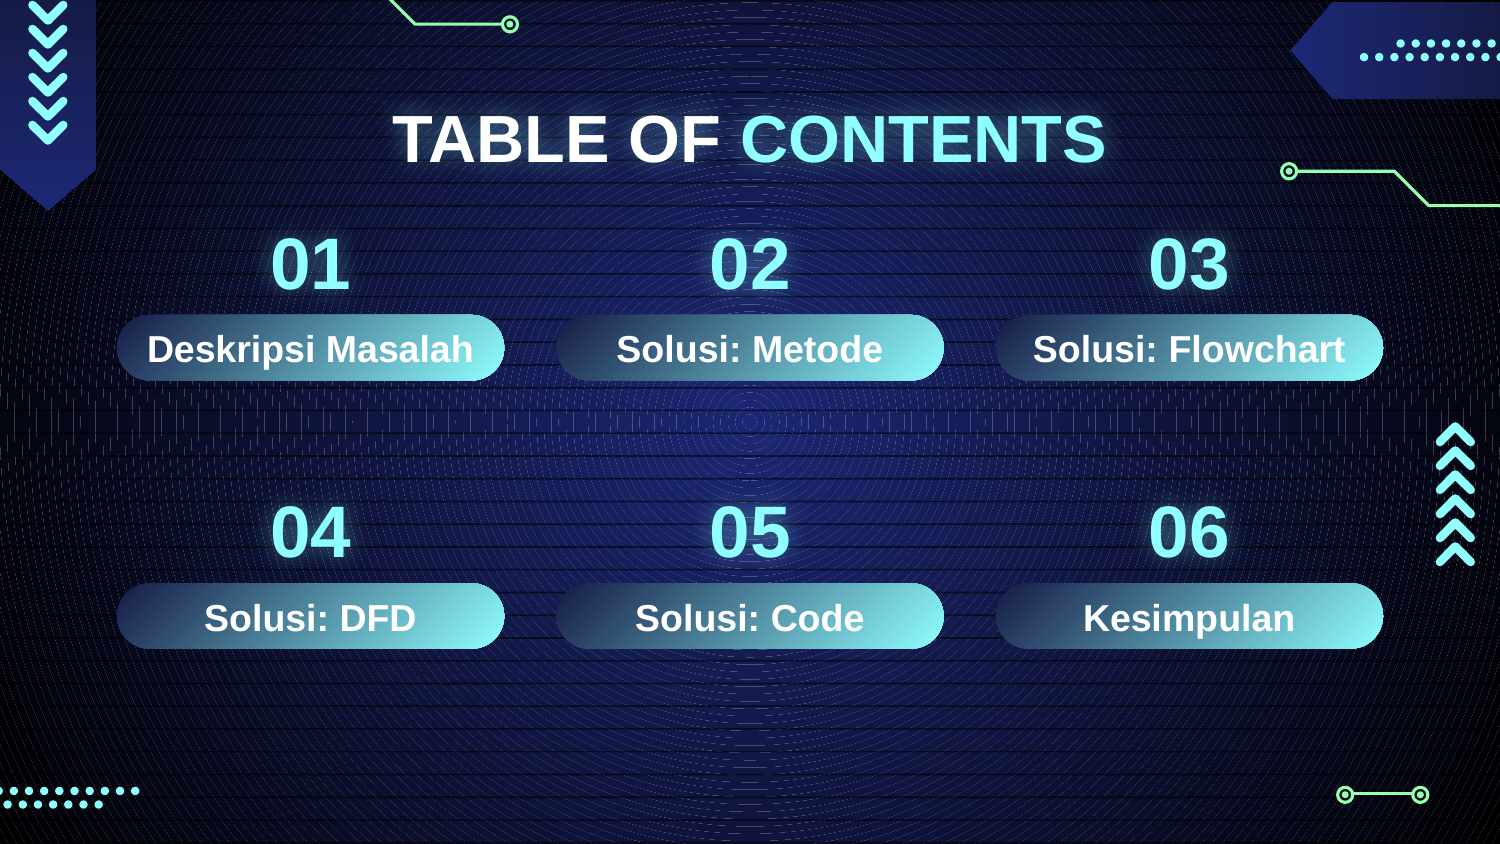

# TABLE OF CONTENTS

01
02
03

Deskripsi Masalah
Solusi: Metode
Solusi: Flowchart

04
05
06

Solusi: DFD
Solusi: Code
Kesimpulan